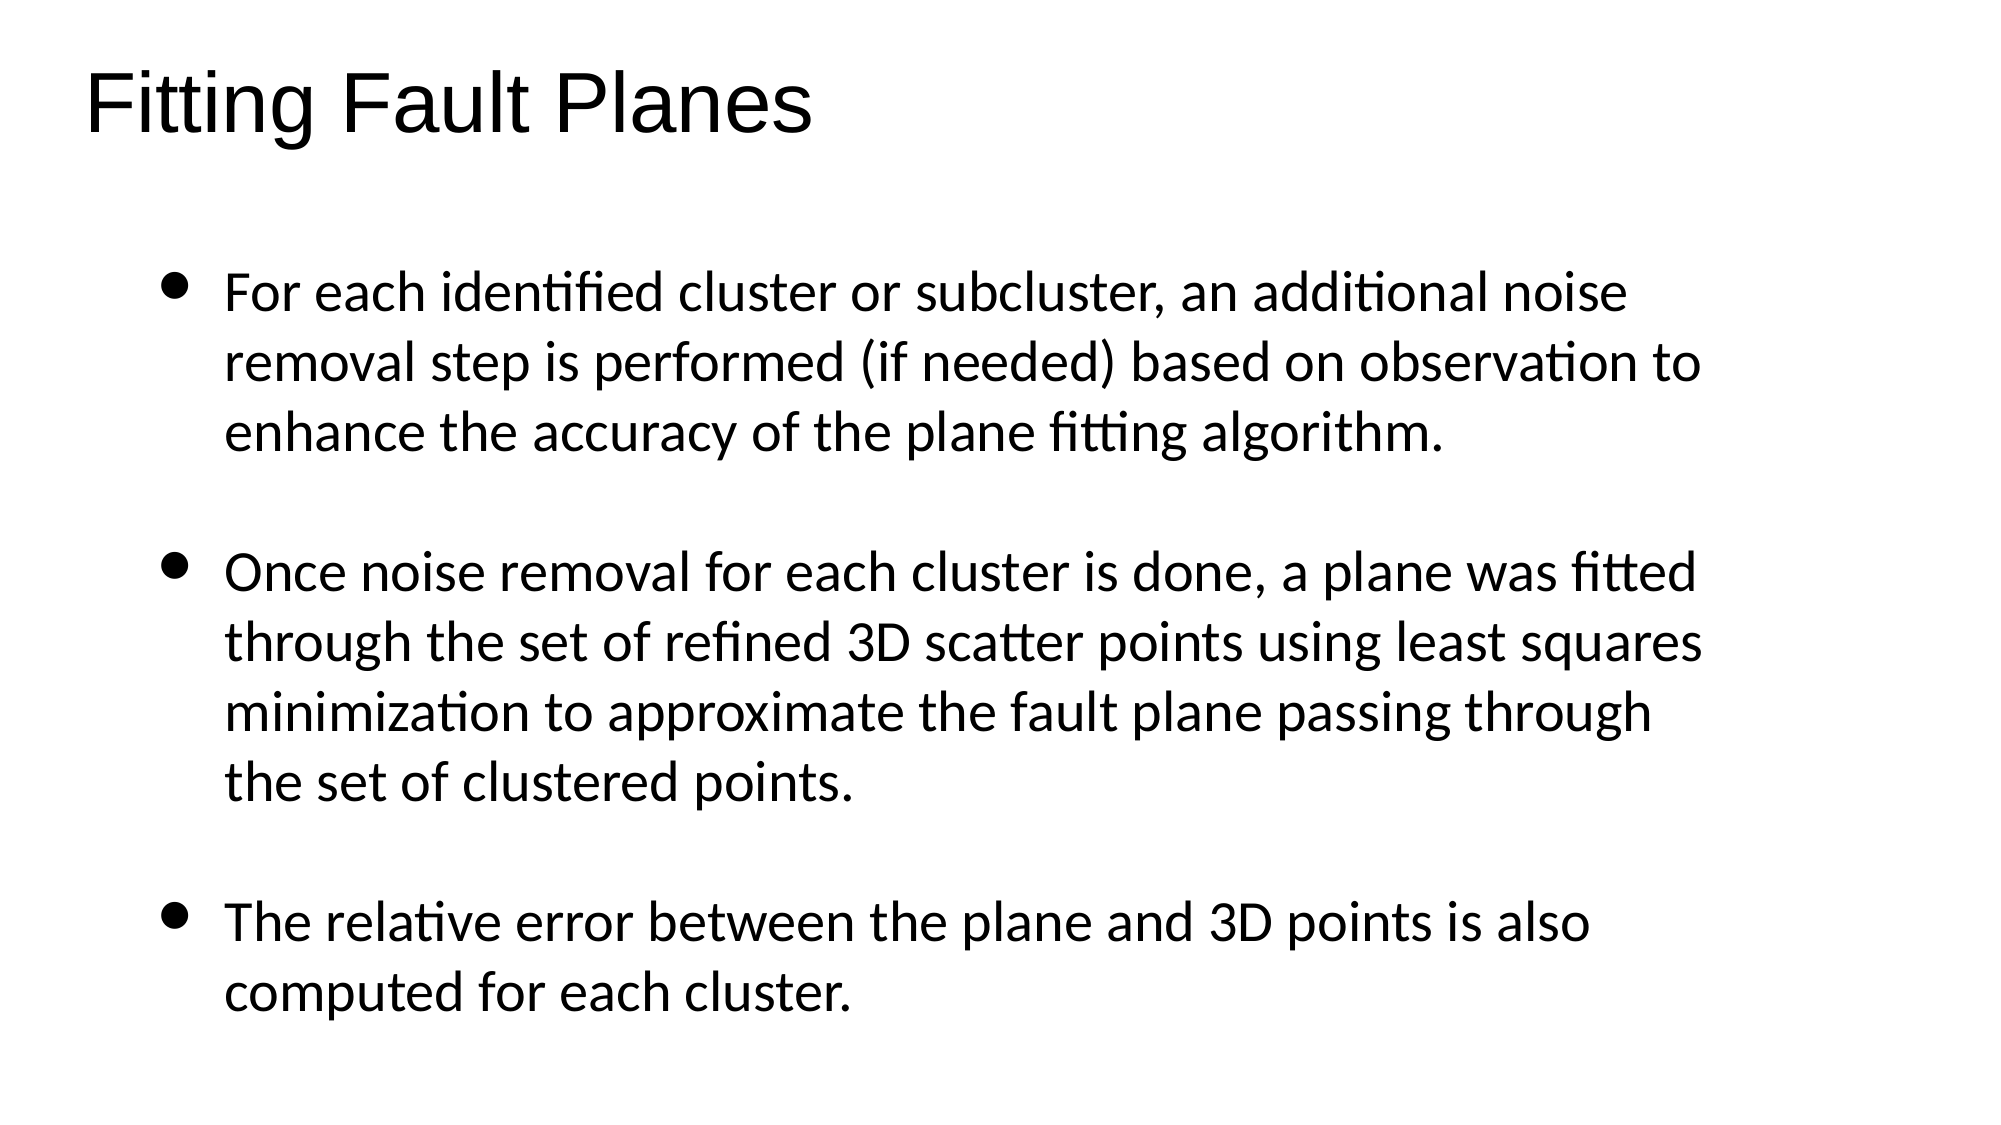

# Fitting Fault Planes
For each identified cluster or subcluster, an additional noise removal step is performed (if needed) based on observation to enhance the accuracy of the plane fitting algorithm.

Once noise removal for each cluster is done, a plane was fitted through the set of refined 3D scatter points using least squares minimization to approximate the fault plane passing through the set of clustered points.

The relative error between the plane and 3D points is also computed for each cluster.